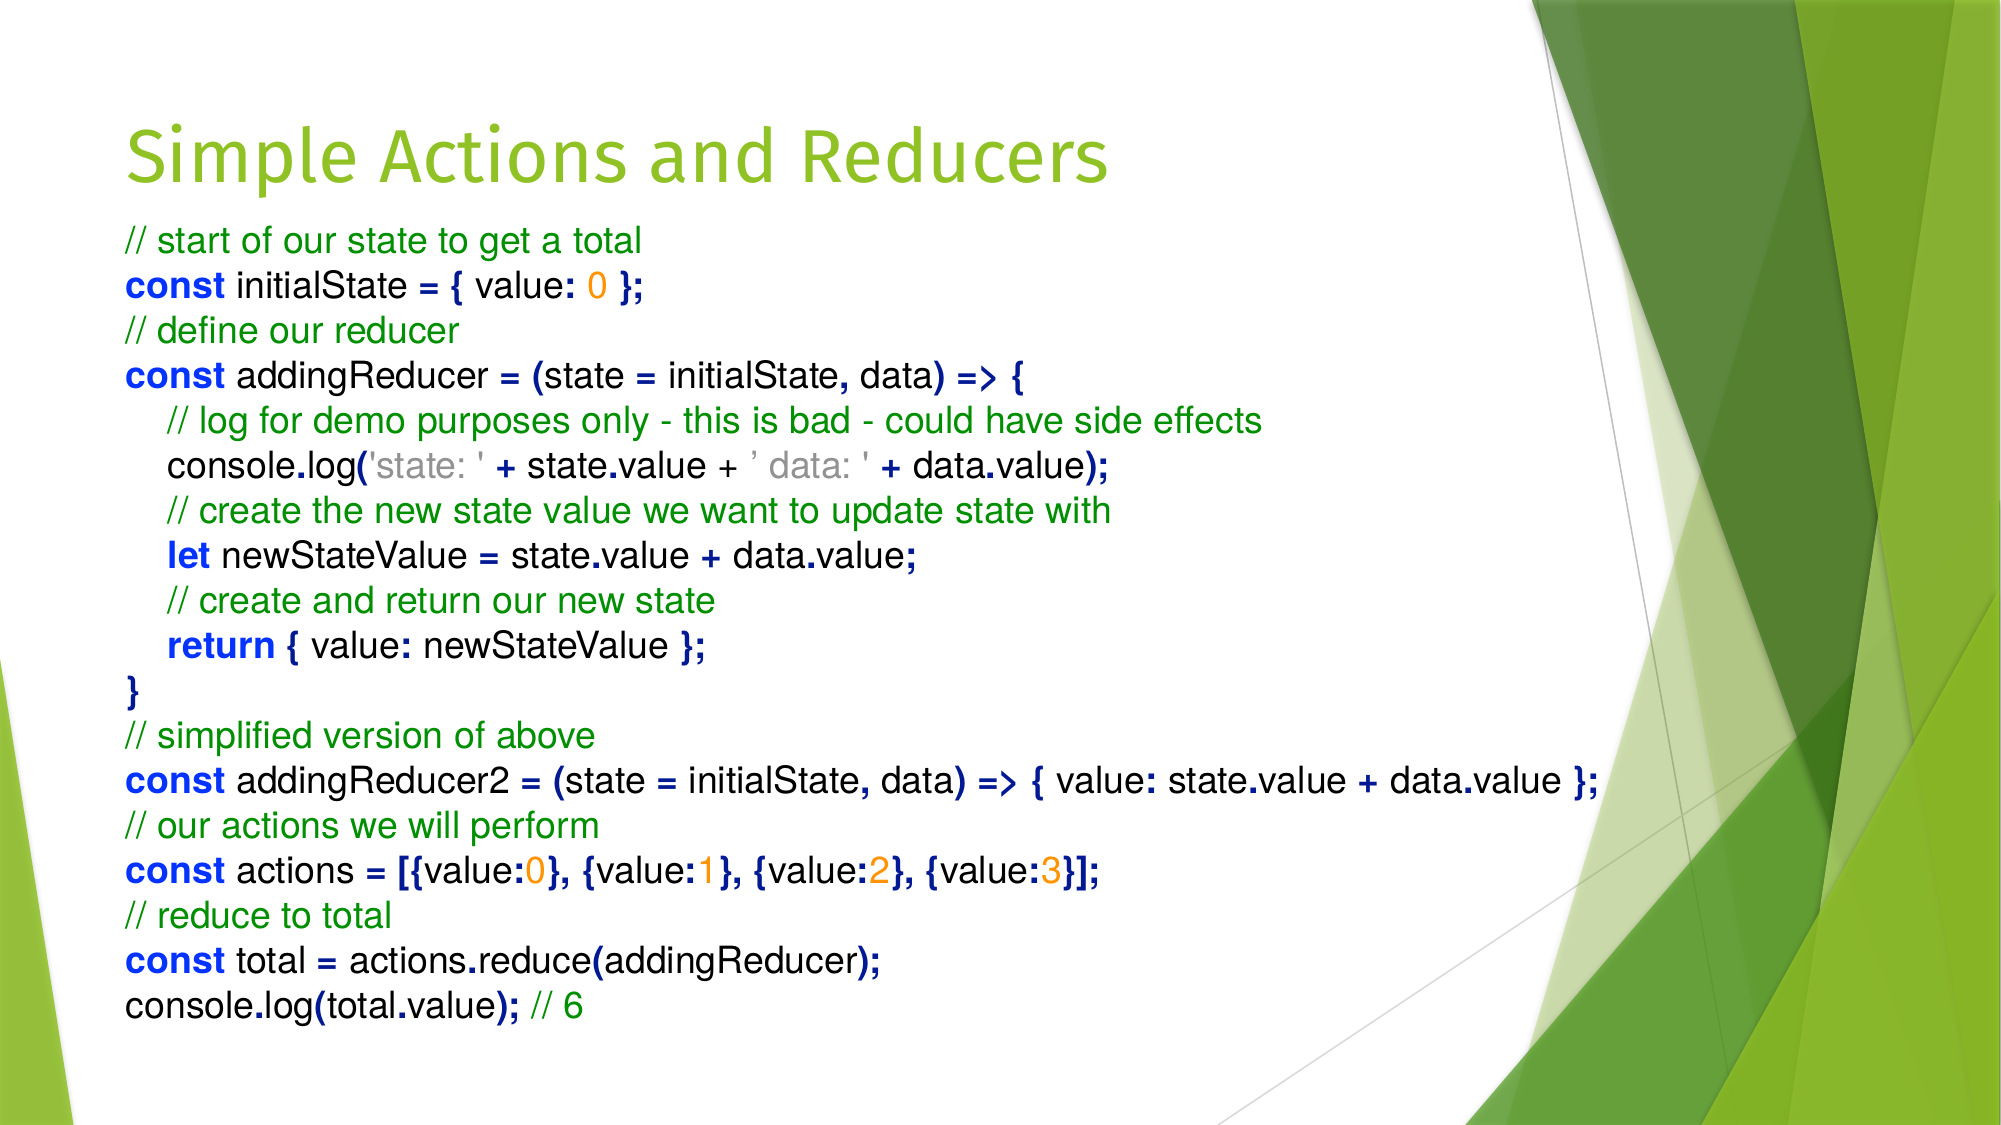

# Simple Actions and Reducers
// start of our state to get a total
const initialState = { value: 0 };
// define our reducer
const addingReducer = (state = initialState, data) => {
    // log for demo purposes only - this is bad - could have side effects
    console.log('state: ' + state.value + ’ data: ' + data.value);
    // create the new state value we want to update state with
    let newStateValue = state.value + data.value;
    // create and return our new state
    return { value: newStateValue };
}
// simplified version of above
const addingReducer2 = (state = initialState, data) => { value: state.value + data.value };
// our actions we will perform
const actions = [{value:0}, {value:1}, {value:2}, {value:3}];
// reduce to total
const total = actions.reduce(addingReducer);
console.log(total.value); // 6